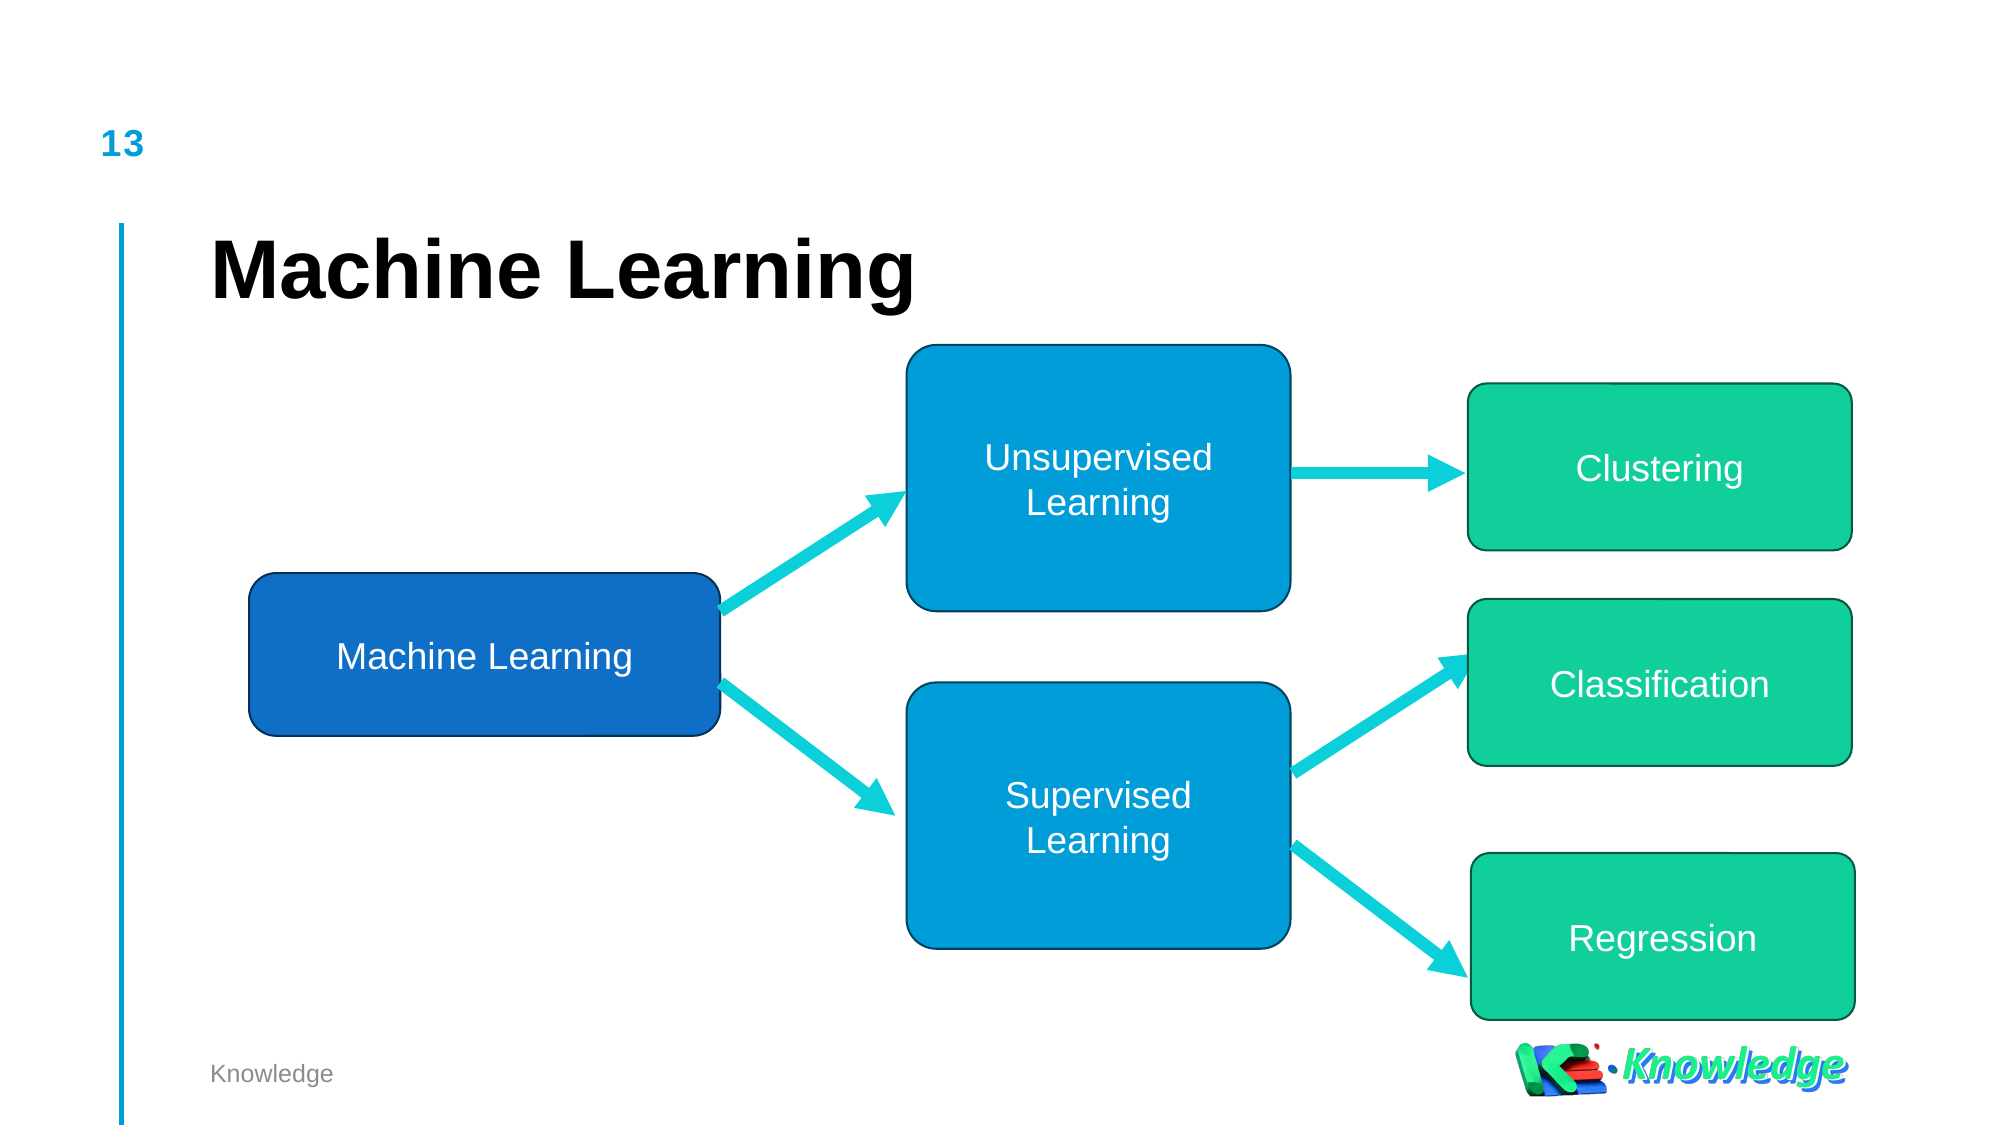

# Machine Learning
13
Unsupervised Learning
Clustering
Machine Learning
Classification
Supervised Learning
Regression
Knowledge